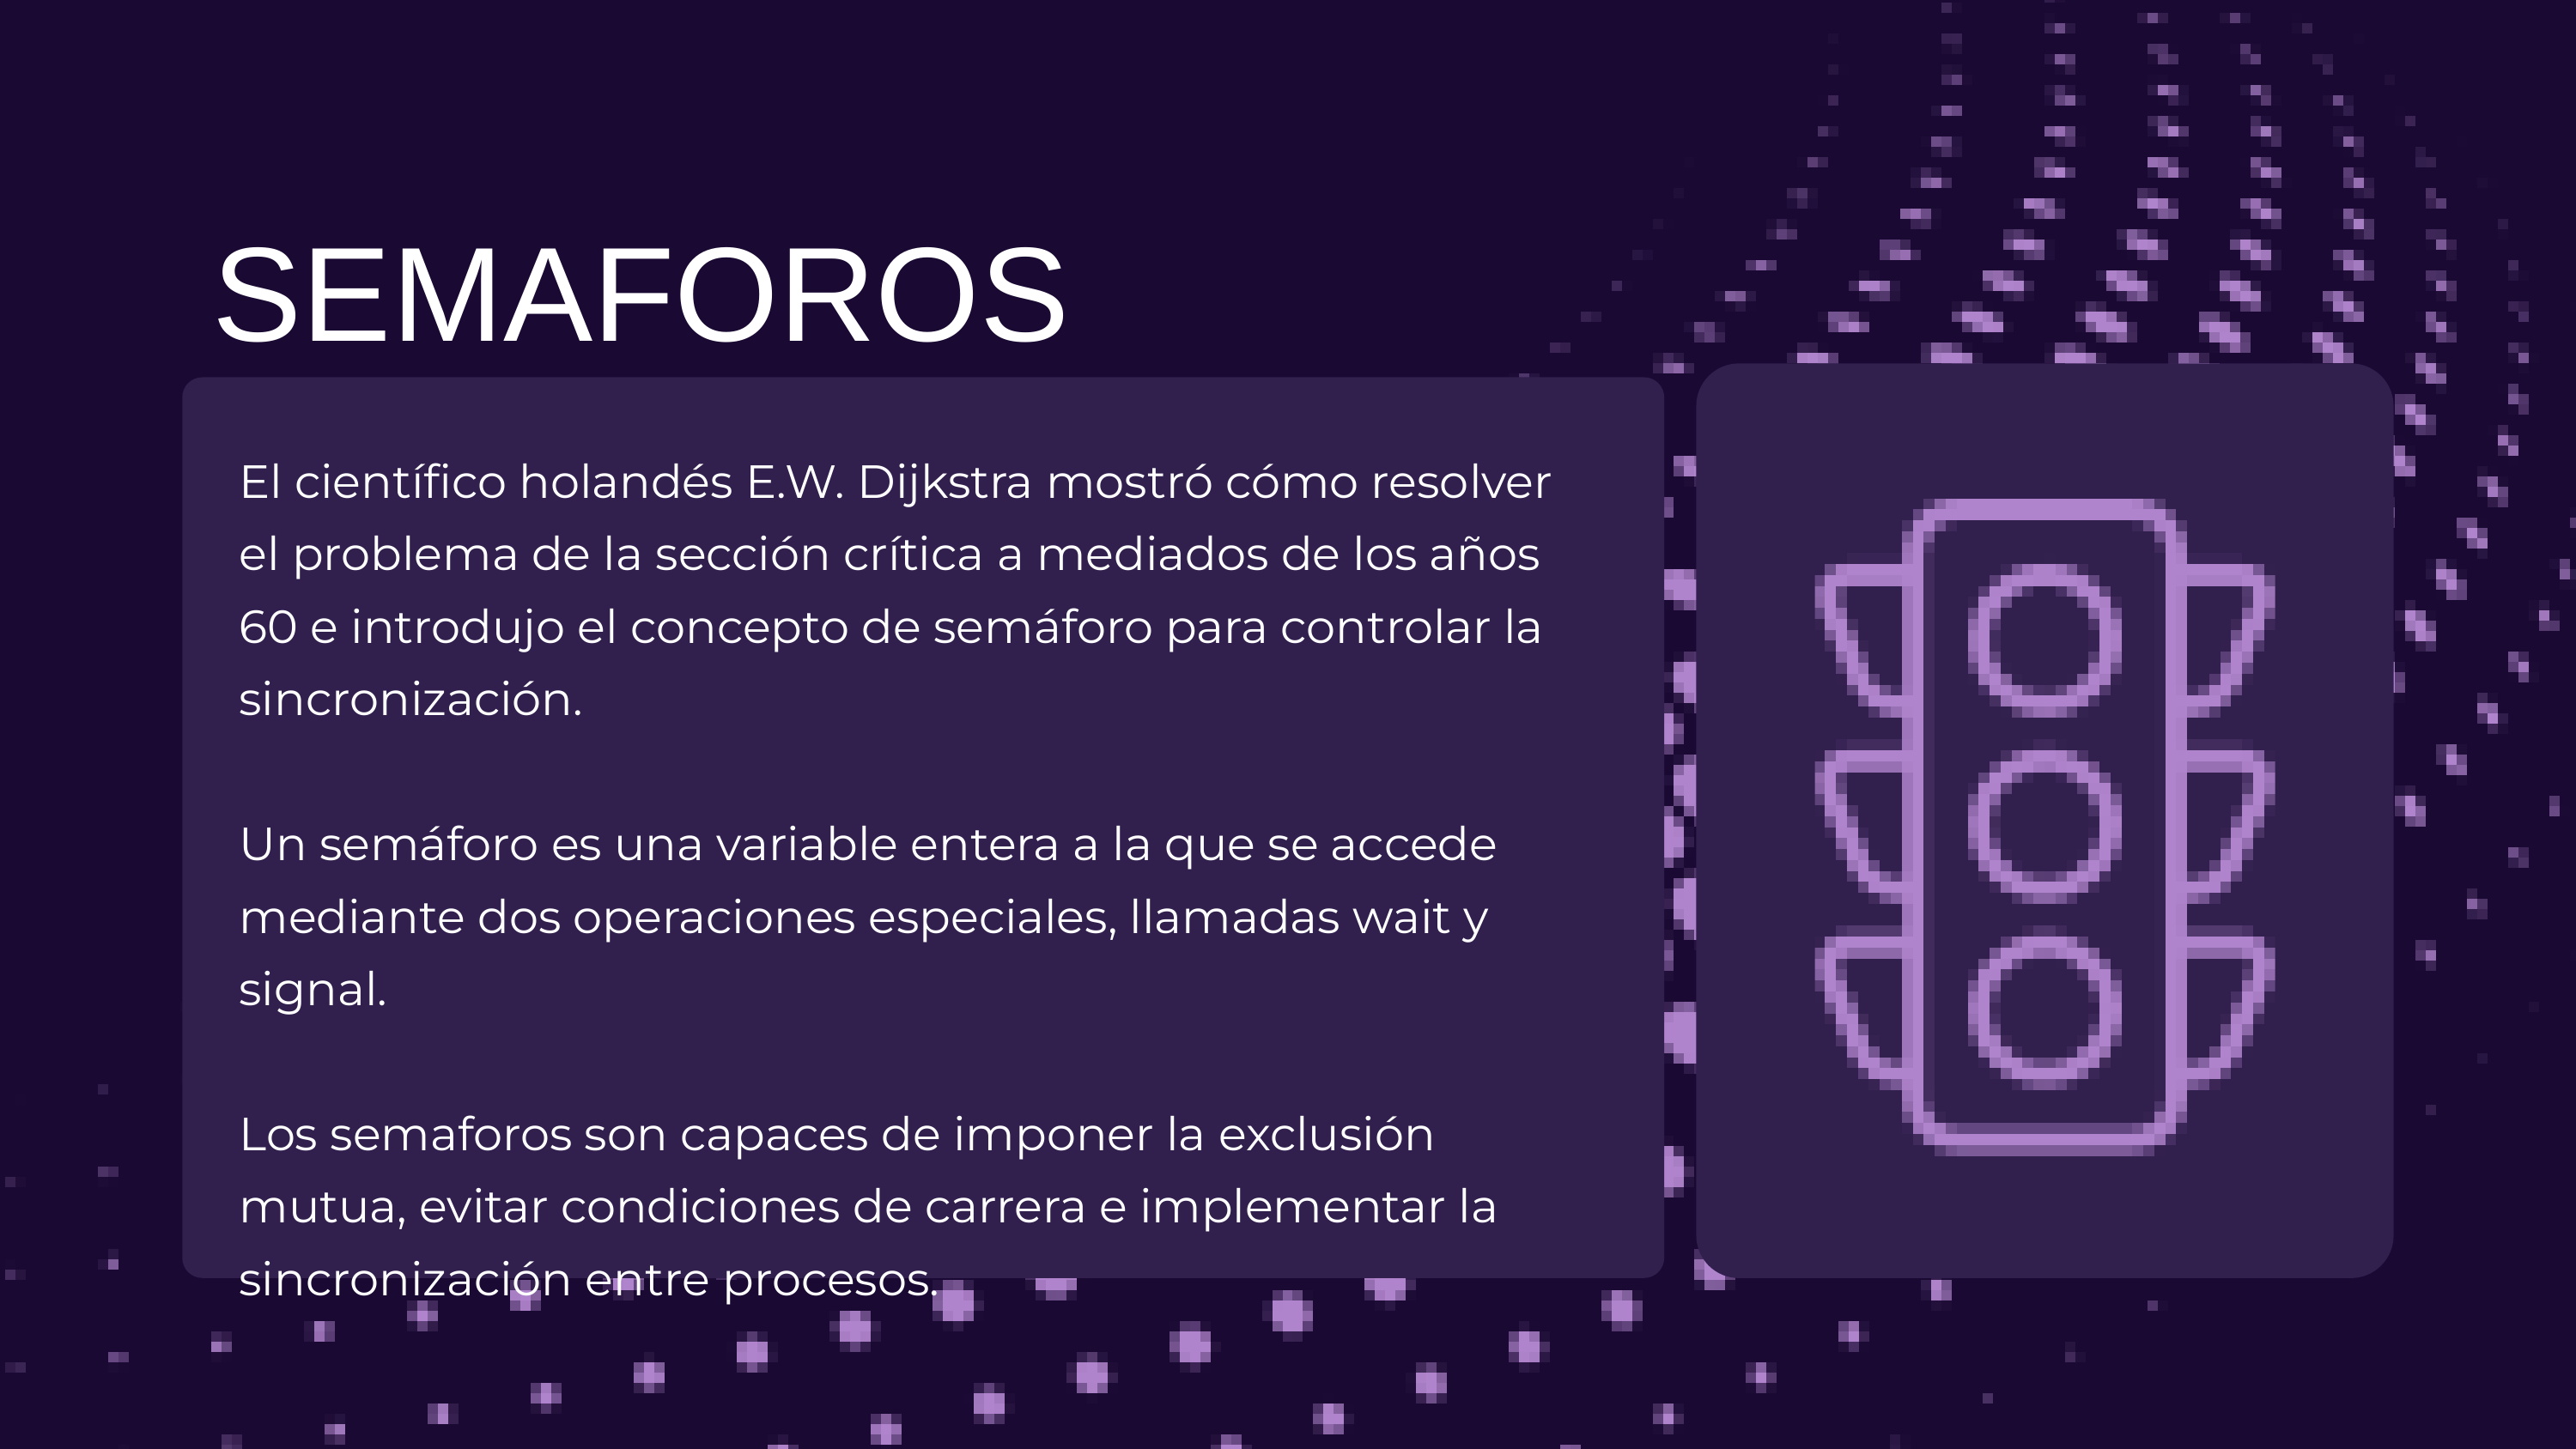

SEMAFOROS

El científico holandés E.W. Dijkstra mostró cómo resolver el problema de la sección crítica a mediados de los años 60 e introdujo el concepto de semáforo para controlar la sincronización.

Un semáforo es una variable entera a la que se accede mediante dos operaciones especiales, llamadas wait y signal.

Los semaforos son capaces de imponer la exclusión mutua, evitar condiciones de carrera e implementar la sincronización entre procesos.